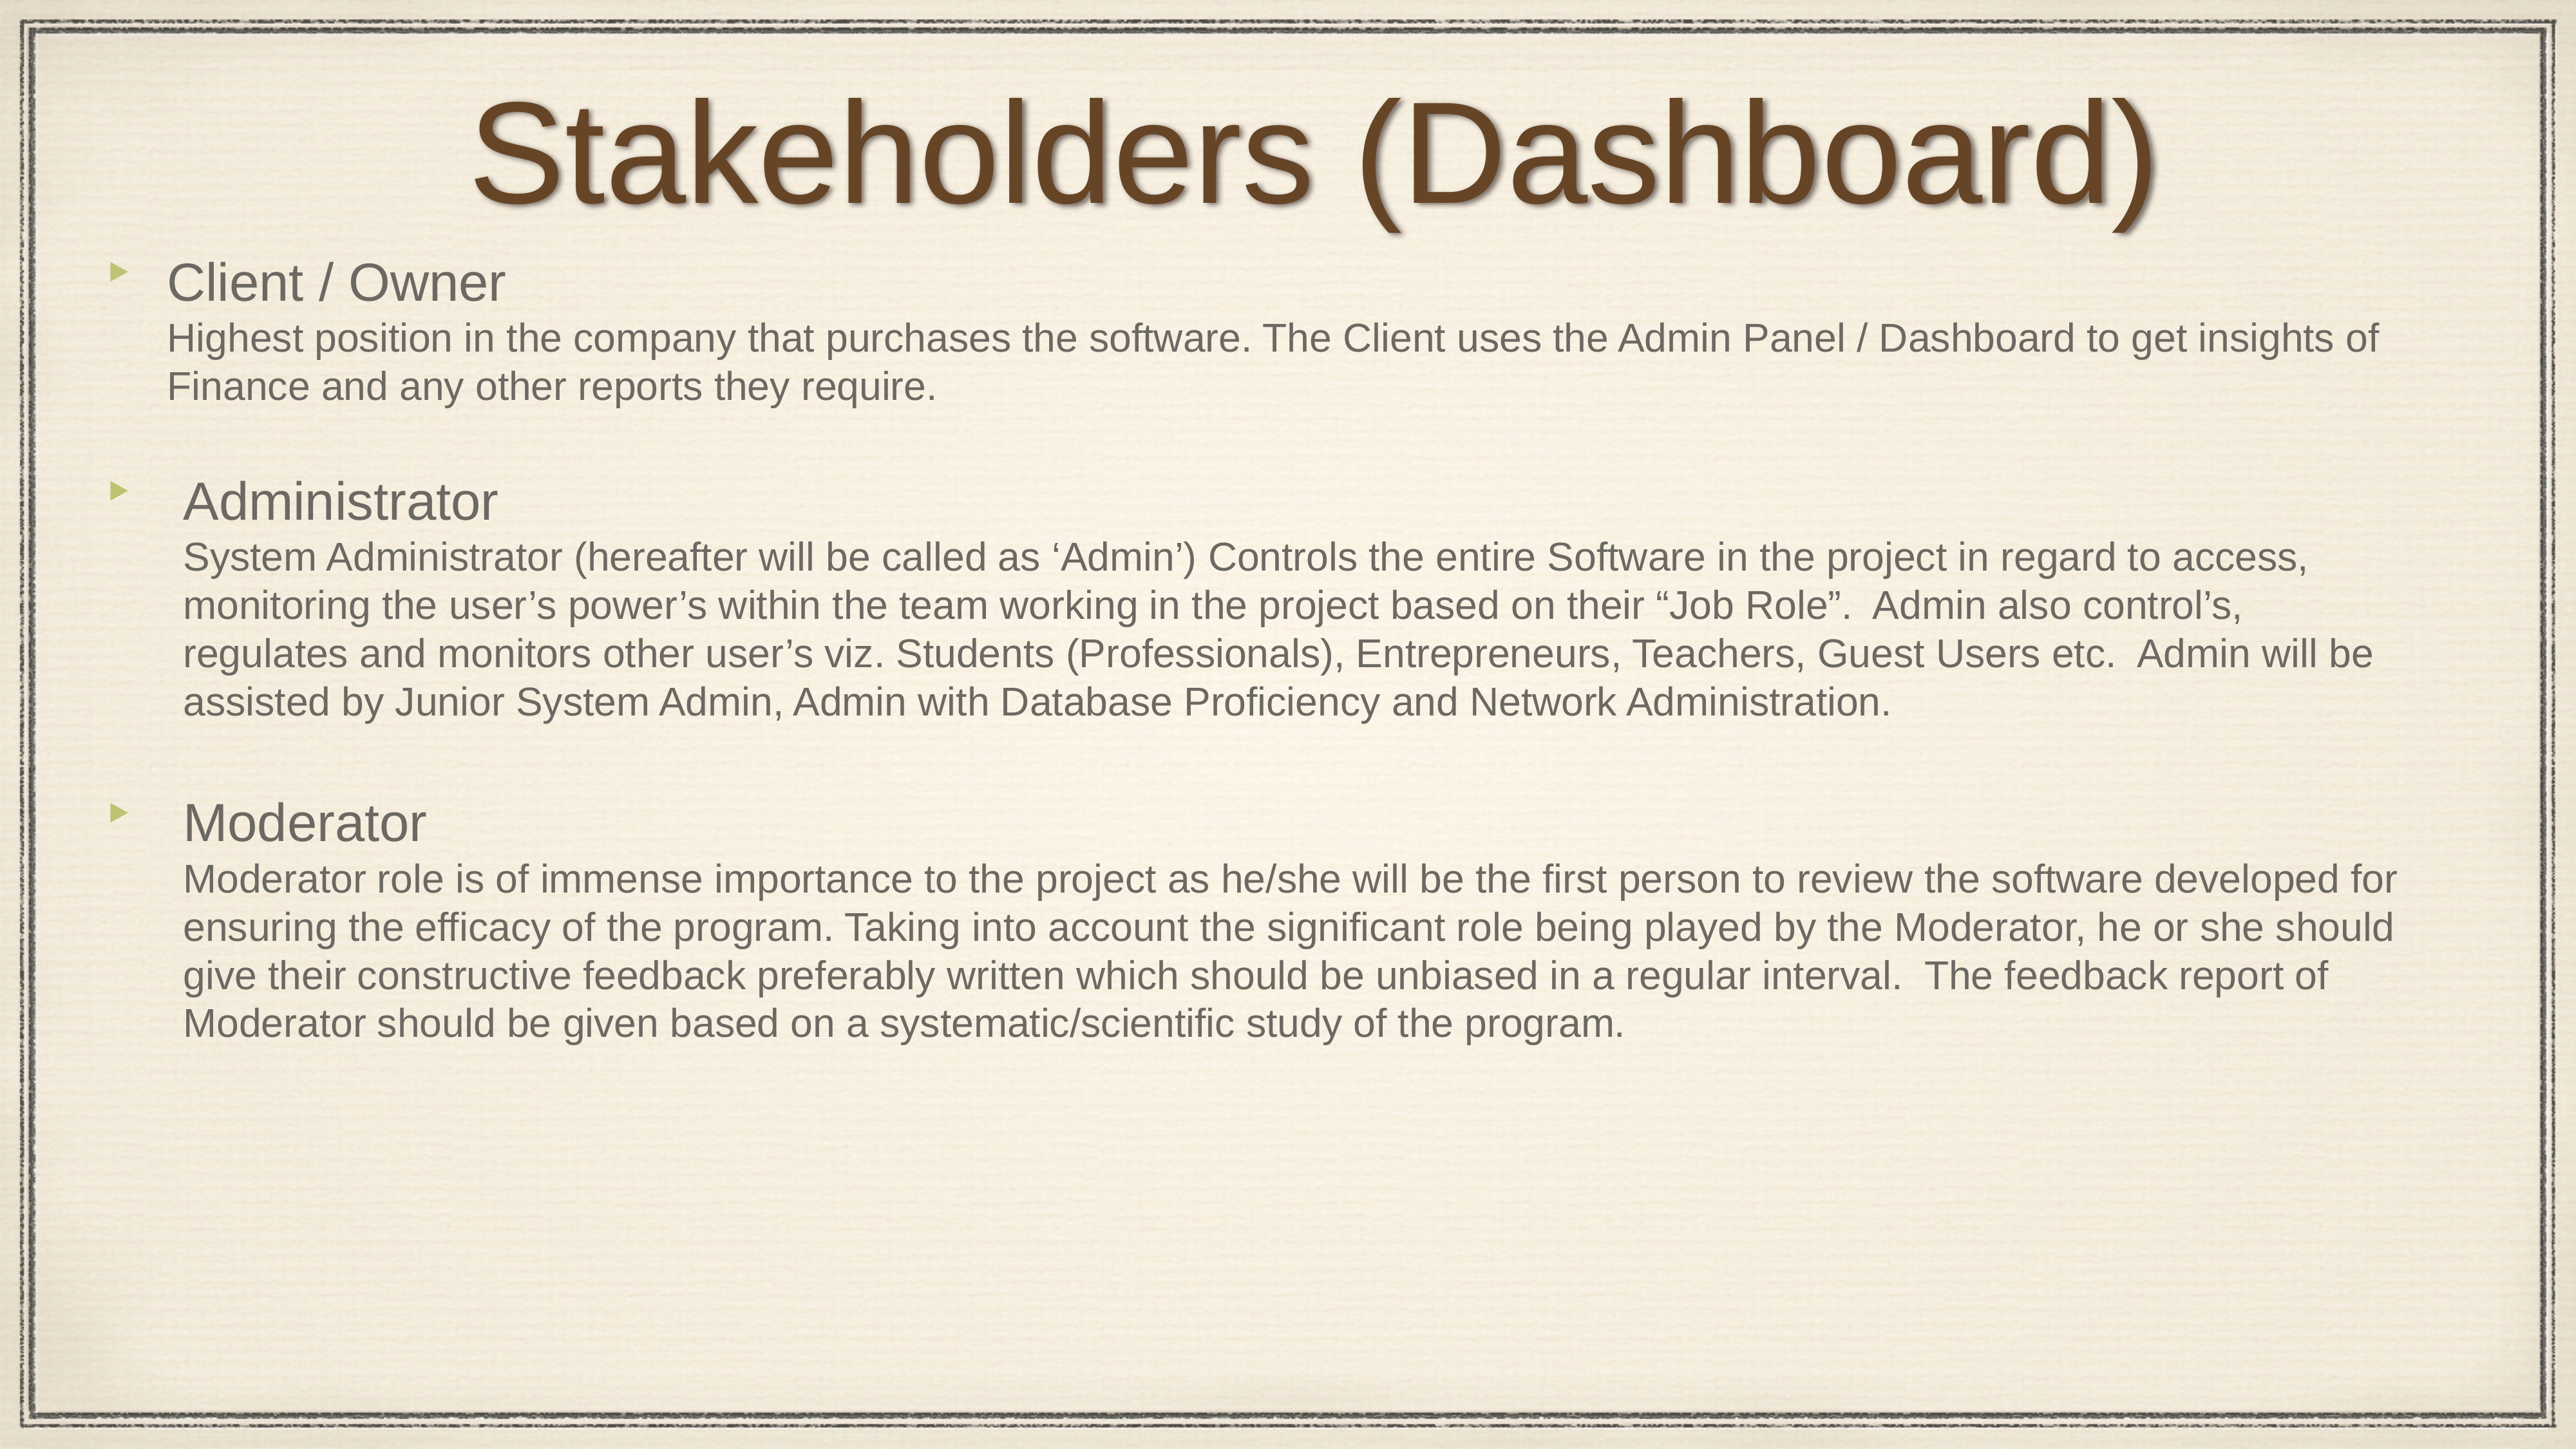

Stakeholders (Dashboard)
Client / Owner
Highest position in the company that purchases the software. The Client uses the Admin Panel / Dashboard to get insights of Finance and any other reports they require.
Administrator
System Administrator (hereafter will be called as ‘Admin’) Controls the entire Software in the project in regard to access, monitoring the user’s power’s within the team working in the project based on their “Job Role”.  Admin also control’s, regulates and monitors other user’s viz. Students (Professionals), Entrepreneurs, Teachers, Guest Users etc.  Admin will be assisted by Junior System Admin, Admin with Database Proficiency and Network Administration.
Moderator
Moderator role is of immense importance to the project as he/she will be the first person to review the software developed for ensuring the efficacy of the program. Taking into account the significant role being played by the Moderator, he or she should give their constructive feedback preferably written which should be unbiased in a regular interval.  The feedback report of Moderator should be given based on a systematic/scientific study of the program.